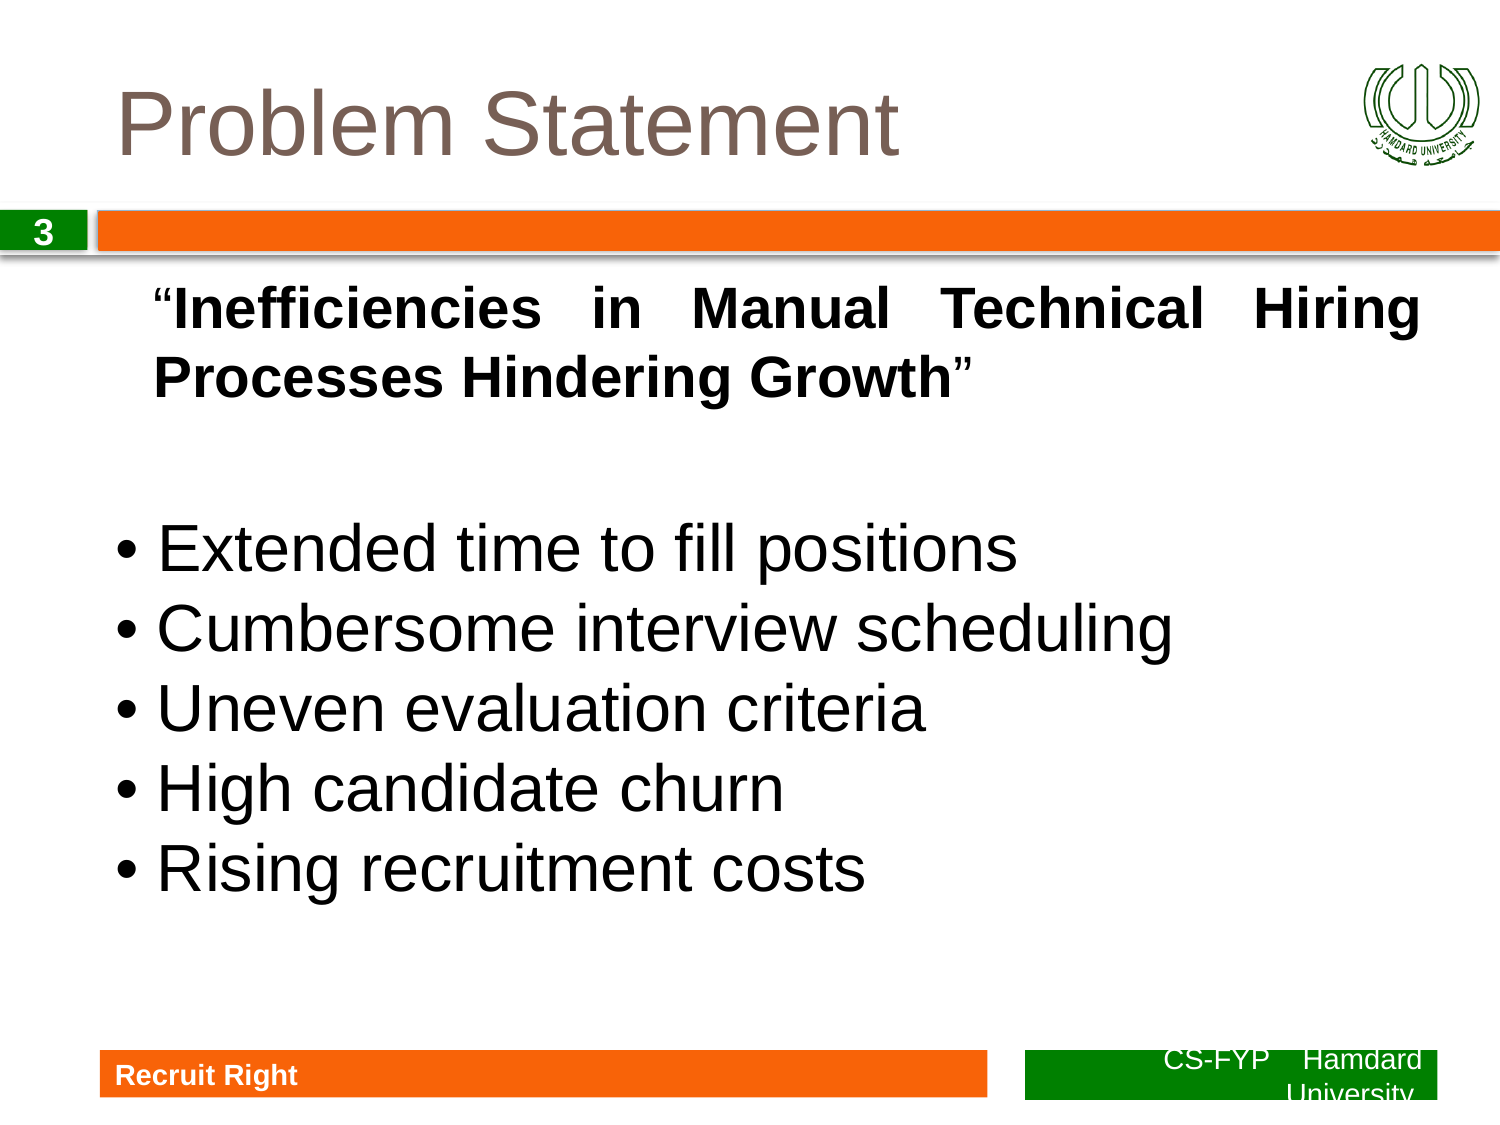

# Problem Statement
3
“Inefficiencies in Manual Technical Hiring Processes Hindering Growth”

• Extended time to fill positions
• Cumbersome interview scheduling
• Uneven evaluation criteria
• High candidate churn
• Rising recruitment costs
Recruit Right
CS-FYP    Hamdard University